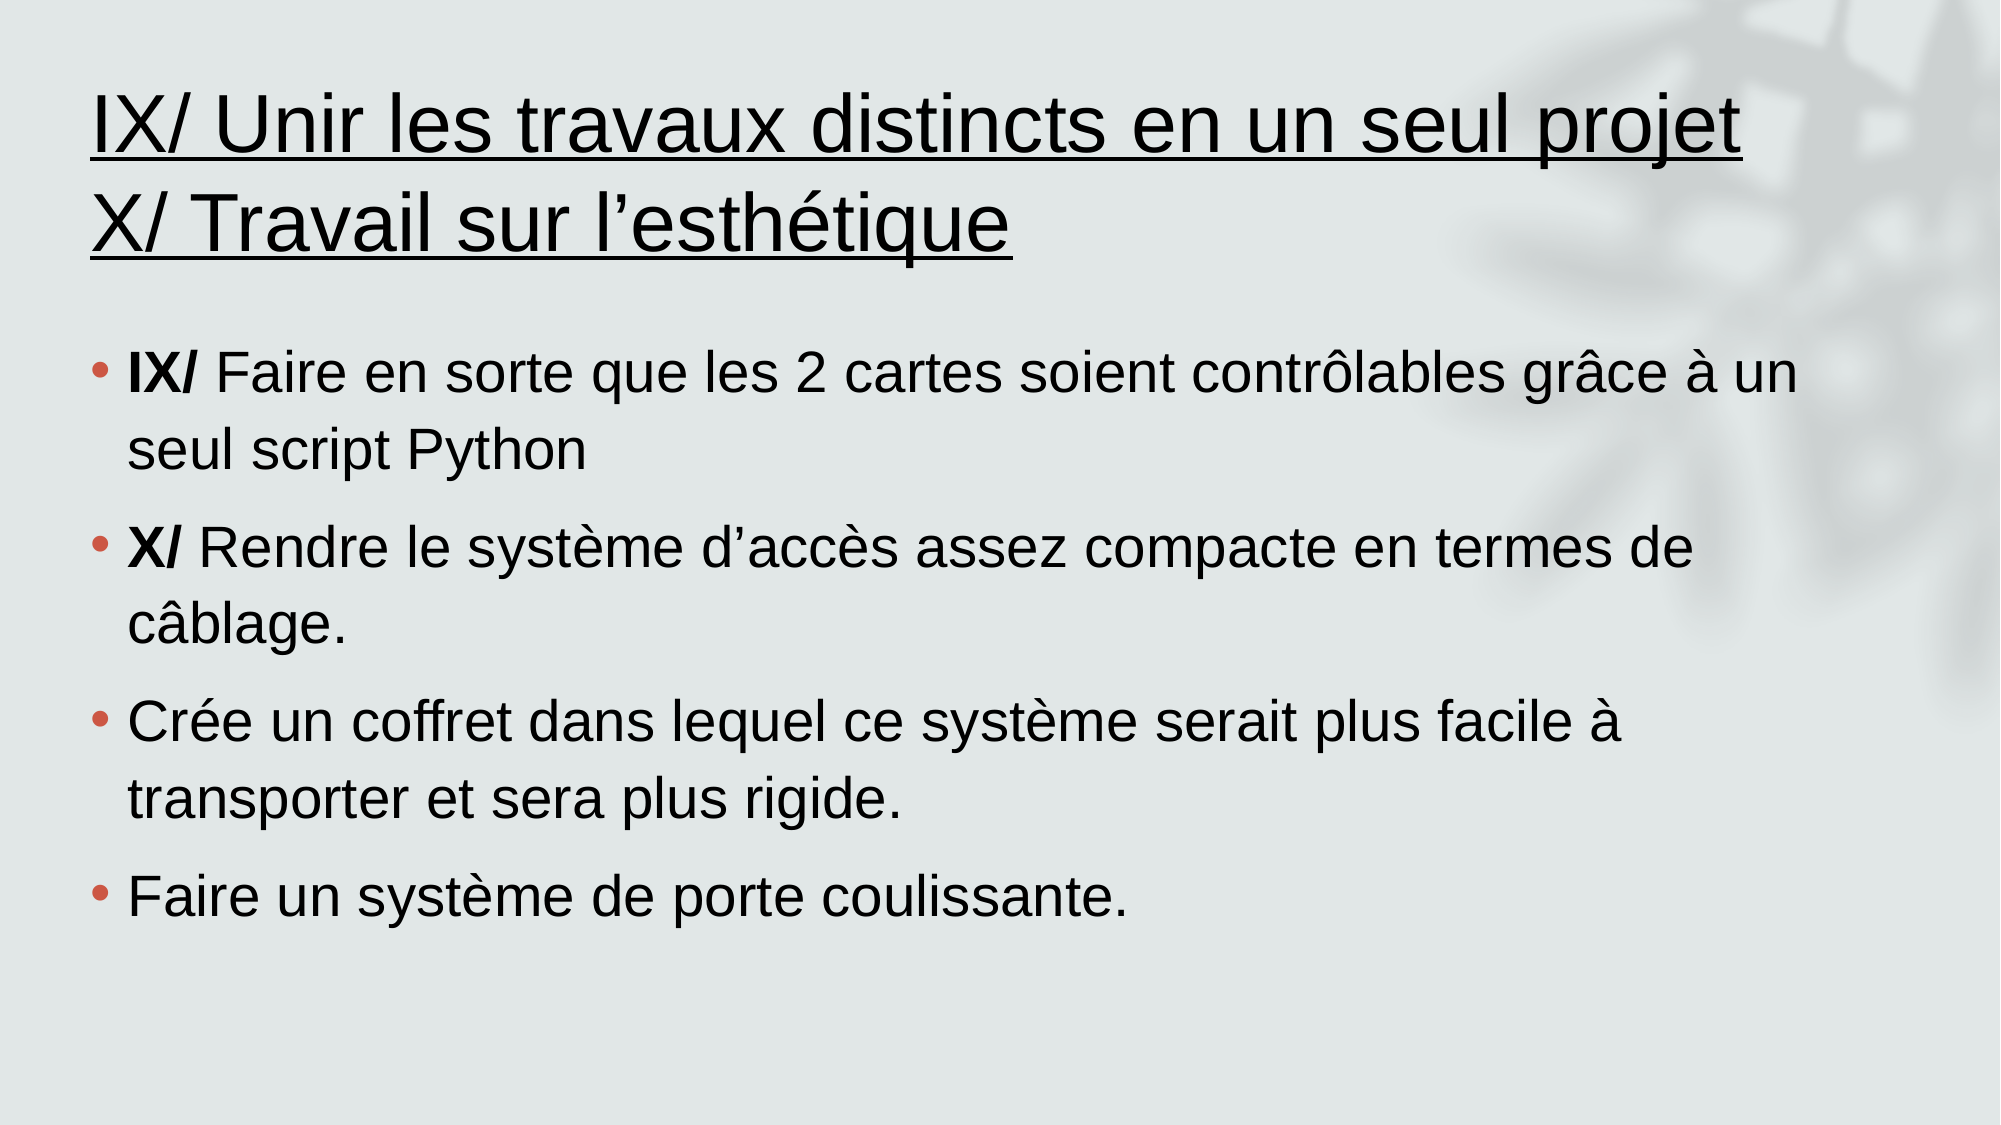

# IX/ Unir les travaux distincts en un seul projet X/ Travail sur l’esthétique
IX/ Faire en sorte que les 2 cartes soient contrôlables grâce à un seul script Python
X/ Rendre le système d’accès assez compacte en termes de câblage.
Crée un coffret dans lequel ce système serait plus facile à transporter et sera plus rigide.
Faire un système de porte coulissante.